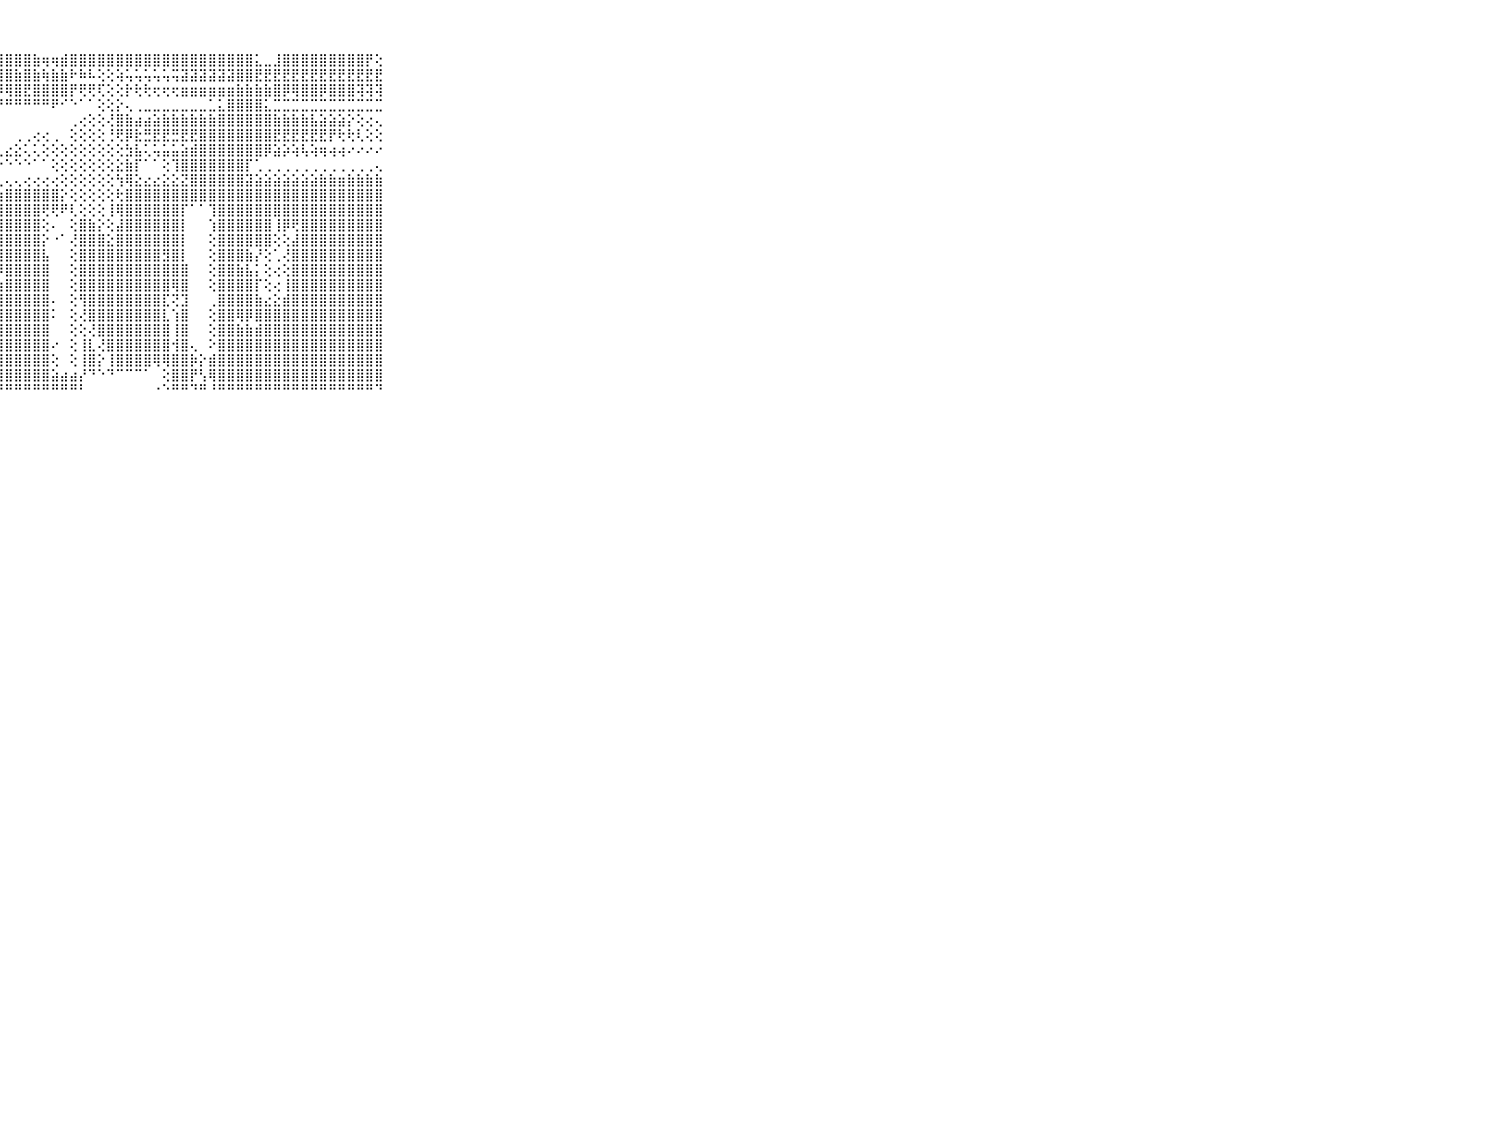

⠀⠀⠀⠀⠀⠀⠀⠀⠀⠀⠀⣿⢵⣵⢕⣕⣝⣙⣙⡝⠝⠝⠝⢝⢝⢹⢿⢿⣿⣿⣿⣷⢶⢶⣾⣿⣿⣿⣿⣿⣿⣿⣿⣿⣿⣿⣿⣿⣿⣿⣿⣿⣿⣿⣿⣅⣀⣸⣿⣿⣿⣿⣿⣿⣿⣿⣿⡟⢕⠀⠀⠀⠀⠀⠀⠀⠀⠀⠀⠀⠀
⠀⠀⠀⠀⠀⠀⠀⠀⠀⠀⠀⣿⣷⣼⣧⢥⣥⡅⢅⢅⢕⢕⢕⢕⣵⣼⣗⣿⣿⣷⣿⣷⢷⣷⣷⠗⠷⠧⢕⢕⢵⢥⢥⢥⢥⢥⢭⣽⣽⣽⣽⣽⣽⣿⣿⣟⣟⣟⣟⣟⣟⣟⣟⣟⣟⣟⣟⣟⣟⠀⠀⠀⠀⠀⠀⠀⠀⠀⠀⠀⠀
⠀⠀⠀⠀⠀⠀⠀⠀⠀⠀⠀⣿⣿⣷⣿⣓⣓⢑⢑⠁⠑⠅⠅⠕⢼⢝⣿⡿⢿⣿⣟⣿⣿⣿⣿⡟⢟⢟⢏⢕⢕⡗⢗⢗⢖⢖⢖⣶⣶⣶⣶⣶⣶⣷⣷⣷⣷⣿⡿⢿⣿⣿⡿⣿⣿⣿⢽⢽⢽⠀⠀⠀⠀⠀⠀⠀⠀⠀⠀⠀⠀
⠀⠀⠀⠀⠀⠀⠀⠀⠀⠀⠀⣿⣿⣏⡟⢯⣝⠉⠉⠉⠙⠙⠑⠑⠘⠛⠛⠛⠛⠛⠛⠛⠛⠟⠊⠑⠁⠁⢕⢕⡕⢄⢀⣀⣀⣀⣀⣀⣀⣀⣁⣅⣿⣿⣿⣿⣅⣉⣉⣉⣉⣉⣉⣉⣉⣉⣉⣉⣉⠀⠀⠀⠀⠀⠀⠀⠀⠀⠀⠀⠀
⠀⠀⠀⠀⠀⠀⠀⠀⠀⠀⠀⣿⣿⣿⣿⣦⡝⢷⣔⡄⠀⠀⠀⠀⠀⠀⠀⠀⠀⠀⠀⠀⠀⠀⠀⢀⢔⢕⢕⢜⣿⣷⣴⣴⣵⣷⣷⣷⣷⣷⣷⣿⣿⣿⣿⣿⣿⣷⣷⣷⣷⣧⣵⣵⣵⡕⢕⢔⢄⠀⠀⠀⠀⠀⠀⠀⠀⠀⠀⠀⠀
⠀⠀⠀⠀⠀⠀⠀⠀⠀⠀⠀⣿⣿⣿⣿⣿⣿⣧⡻⡻⣔⢀⠀⠀⠀⠀⠀⠀⠀⢀⢀⢔⢔⢀⠀⢕⢕⢕⢕⢘⢟⡿⣗⣛⣟⣟⣛⣟⣟⣿⣿⣿⣿⣿⣿⣿⣿⣟⣟⣟⣟⣟⣟⡟⢗⢗⢇⢕⢕⠀⠀⠀⠀⠀⠀⠀⠀⠀⠀⠀⠀
⠀⠀⠀⠀⠀⠀⠀⠀⠀⠀⠀⣿⣿⣿⣿⣿⣿⣿⣷⣜⣜⣣⣐⣀⣀⣀⣀⣄⣔⣕⢅⢅⢕⢕⢕⢕⢕⢕⢕⢕⢕⣳⣧⢅⢥⣥⣥⣵⣾⣿⣿⣿⣿⣿⣿⣿⡿⣵⡵⢵⢧⢵⢶⢴⢴⠔⠔⠔⠔⠀⠀⠀⠀⠀⠀⠀⠀⠀⠀⠀⠀
⠀⠀⠀⠀⠀⠀⠀⠀⠀⠀⠀⣿⣿⣿⣿⣿⣿⣿⣿⣿⣏⢏⢝⡕⠑⠑⠑⠑⠑⠑⠑⠁⠁⢕⢕⢕⢕⢕⢕⢕⣕⣷⡏⠁⠁⢕⢹⣿⣿⣿⣿⣿⣿⣿⡏⢁⢀⢀⢀⢀⢀⢀⢀⢀⢀⢀⢀⢀⢄⠀⠀⠀⠀⠀⠀⠀⠀⠀⠀⠀⠀
⠀⠀⠀⠀⠀⠀⠀⠀⠀⠀⠀⣿⣿⣿⣿⣿⣿⣿⣿⣿⣿⣯⢇⢜⢔⢄⢄⢄⢄⢄⢔⢔⢔⢔⢕⢕⢕⢕⢕⢕⢳⢿⣕⣔⣔⣕⣕⣝⣿⣿⣿⣿⣿⣿⣽⣵⣵⣵⣵⣵⣵⣵⣷⣷⣶⣷⣷⣷⣷⠀⠀⠀⠀⠀⠀⠀⠀⠀⠀⠀⠀
⠀⠀⠀⠀⠀⠀⠀⠀⠀⠀⠀⣿⣿⣿⣿⣿⣿⣿⣿⣿⣿⣿⣿⣷⣾⣷⣷⣷⣿⣿⣿⣿⣿⣿⡕⢕⢕⢕⢕⢕⢗⣿⣿⣿⣿⣿⣿⣿⣿⣿⣿⣿⣿⣿⣿⣿⣿⣿⣿⣿⣿⣿⣿⣿⣿⣿⣿⣿⣿⠀⠀⠀⠀⠀⠀⠀⠀⠀⠀⠀⠀
⠀⠀⠀⠀⠀⠀⠀⠀⠀⠀⠀⣿⣿⣿⣿⣿⣿⣿⣿⣿⣿⣿⣿⣿⣿⣿⣿⣿⣿⣿⣿⣿⢟⢟⠟⢇⢕⢕⢕⢸⢿⣿⣿⣿⣿⣿⣿⡏⠁⠁⢹⣿⣿⣿⣿⣿⣿⣿⣿⣿⣿⣿⣿⣿⣿⣿⣿⣿⣿⠀⠀⠀⠀⠀⠀⠀⠀⠀⠀⠀⠀
⠀⠀⠀⠀⠀⠀⠀⠀⠀⠀⠀⣿⣿⣿⣿⣿⣿⣿⣿⣿⣿⣿⣿⣿⣿⣿⣿⣿⣿⣿⣿⣿⢕⠄⠀⢕⣿⣷⡕⢕⣼⣿⣿⣿⣿⣿⣿⡇⠀⠀⢱⣿⣿⣿⣿⣿⣿⢸⡿⢟⣿⣿⣿⣿⣿⣿⣿⣿⣿⠀⠀⠀⠀⠀⠀⠀⠀⠀⠀⠀⠀
⠀⠀⠀⠀⠀⠀⠀⠀⠀⠀⠀⣿⣿⣿⣿⣿⣿⣿⣿⣿⣿⣿⣿⣿⣿⣿⣿⣿⣿⣿⣿⣿⡕⠐⠁⢜⣿⣿⣿⣕⣿⣿⣿⣿⣿⣿⣿⡇⠀⠀⢕⣿⣿⣿⣿⣿⣿⢕⢕⣼⣿⣿⣿⣿⣿⣿⣿⣿⣿⠀⠀⠀⠀⠀⠀⠀⠀⠀⠀⠀⠀
⠀⠀⠀⠀⠀⠀⠀⠀⠀⠀⠀⣿⣿⣿⣿⣿⣿⣿⣿⣿⣿⣿⣿⣿⣿⣿⣿⣿⣿⣿⣿⣿⣧⠀⠀⢕⣿⣿⣿⣿⣿⣿⣿⣿⣿⣻⣿⡇⠀⠀⢕⣿⣿⣿⣷⡜⢕⢁⢜⣿⣿⣿⣿⣿⣿⣿⣿⣿⣿⠀⠀⠀⠀⠀⠀⠀⠀⠀⠀⠀⠀
⠀⠀⠀⠀⠀⠀⠀⠀⠀⠀⠀⣿⣿⣿⣿⣿⣿⣿⣿⣿⣿⣿⣿⣿⣿⣿⣿⡿⣿⣿⣿⣿⣿⠀⠀⢕⣿⣿⣿⣿⣿⣿⣿⣿⣿⣿⣿⣿⠀⠀⢕⣿⣿⣷⣧⡅⢕⢔⢕⣿⣿⣿⣿⣿⣿⣿⣿⣿⣿⠀⠀⠀⠀⠀⠀⠀⠀⠀⠀⠀⠀
⠀⠀⠀⠀⠀⠀⠀⠀⠀⠀⠀⣿⣿⣿⣿⣿⣿⣿⣿⣿⣿⣿⣿⣿⣿⣿⣿⣵⣿⣿⣿⣿⣿⠀⠀⢕⣿⣿⣿⣿⣿⣿⣿⣿⣿⣿⢿⣿⠀⠀⢕⣿⣿⣿⣿⡏⢕⢔⢸⣿⣿⣿⣿⣿⣿⣿⣿⣿⣿⠀⠀⠀⠀⠀⠀⠀⠀⠀⠀⠀⠀
⠀⠀⠀⠀⠀⠀⠀⠀⠀⠀⠀⣿⣿⣿⣿⣿⣿⣿⣿⣿⣿⣿⣿⣿⣿⣿⣿⣿⣿⣿⣿⣿⣿⠄⠀⢕⢻⣿⣿⣿⣿⣿⣿⣿⣿⣏⢝⣹⠀⠀⢀⣿⣿⣿⣿⣷⣔⣕⣾⣿⣿⣿⣿⣿⣿⣿⣿⣿⣿⠀⠀⠀⠀⠀⠀⠀⠀⠀⠀⠀⠀
⠀⠀⠀⠀⠀⠀⠀⠀⠀⠀⠀⣿⣿⣿⣿⣿⣿⣿⣿⣿⣿⣿⣿⣿⣿⣿⣿⣿⣿⣿⣿⣿⣿⠅⠀⢕⢜⣿⣿⣿⣿⣿⣿⣿⣿⣇⢱⣿⠀⠀⢕⣿⣿⢿⡿⣿⣿⣿⣿⣿⣿⣿⣿⣿⣿⣿⣿⣿⣿⠀⠀⠀⠀⠀⠀⠀⠀⠀⠀⠀⠀
⠀⠀⠀⠀⠀⠀⠀⠀⠀⠀⠀⣿⣿⣿⣿⣿⣿⣿⣿⣿⣿⣿⣿⣿⣿⣿⣿⣿⣿⣿⣿⣿⣿⠀⠀⢕⢕⢜⣿⣿⣿⣿⣿⣿⣿⣿⢸⣿⠀⠀⢕⣿⣿⣷⣷⣾⣿⣿⣿⣿⣿⣿⣿⣿⣿⣿⣿⣿⣿⠀⠀⠀⠀⠀⠀⠀⠀⠀⠀⠀⠀
⠀⠀⠀⠀⠀⠀⠀⠀⠀⠀⠀⣿⣿⣿⣿⣿⣿⣿⣿⣿⣿⣿⣿⣿⣿⣿⣿⣿⣿⣿⣿⣿⣿⠔⠀⢕⢸⣇⢜⣿⣿⣿⣿⣿⣿⣿⢺⣿⢄⠀⠕⣿⣿⣿⣿⣿⣿⣿⣿⣿⣿⣿⣿⣿⣿⣿⣿⣿⣿⠀⠀⠀⠀⠀⠀⠀⠀⠀⠀⠀⠀
⠀⠀⠀⠀⠀⠀⠀⠀⠀⠀⠀⣿⣿⣿⣿⣿⣿⣿⣿⣿⣿⣿⣿⣿⣿⣿⣿⣿⣿⣿⣿⣿⣿⢕⠀⢕⢸⣿⡕⢸⣿⣿⣿⣿⢿⢿⣿⣿⡷⡕⣾⣿⣿⣿⣿⣿⣿⣿⣿⣿⣿⣿⣿⣿⣿⣿⣿⣿⣿⠀⠀⠀⠀⠀⠀⠀⠀⠀⠀⠀⠀
⠀⠀⠀⠀⠀⠀⠀⠀⠀⠀⠀⣿⣿⣿⣿⣿⣿⣿⣿⣿⣿⣿⣿⣿⣿⣿⣿⣿⣿⣿⣿⣿⣿⣵⣴⣴⡜⠙⠑⠙⠉⠉⠉⠁⠀⢕⣿⣿⡟⢣⢿⣿⣿⣿⣿⣿⣿⣿⣿⣿⣿⣿⣿⣿⣿⣿⣿⣿⣿⠀⠀⠀⠀⠀⠀⠀⠀⠀⠀⠀⠀
⠀⠀⠀⠀⠀⠀⠀⠀⠀⠀⠀⠛⠛⠛⠛⠛⠛⠛⠛⠛⠛⠛⠛⠛⠛⠛⠛⠙⠛⠛⠛⠛⠛⠛⠛⠛⠃⠀⠀⠀⠀⠀⠀⠀⠐⠑⠛⠛⠙⠛⠘⠛⠛⠛⠛⠛⠛⠛⠛⠛⠛⠛⠛⠛⠛⠛⠛⠛⠙⠀⠀⠀⠀⠀⠀⠀⠀⠀⠀⠀⠀